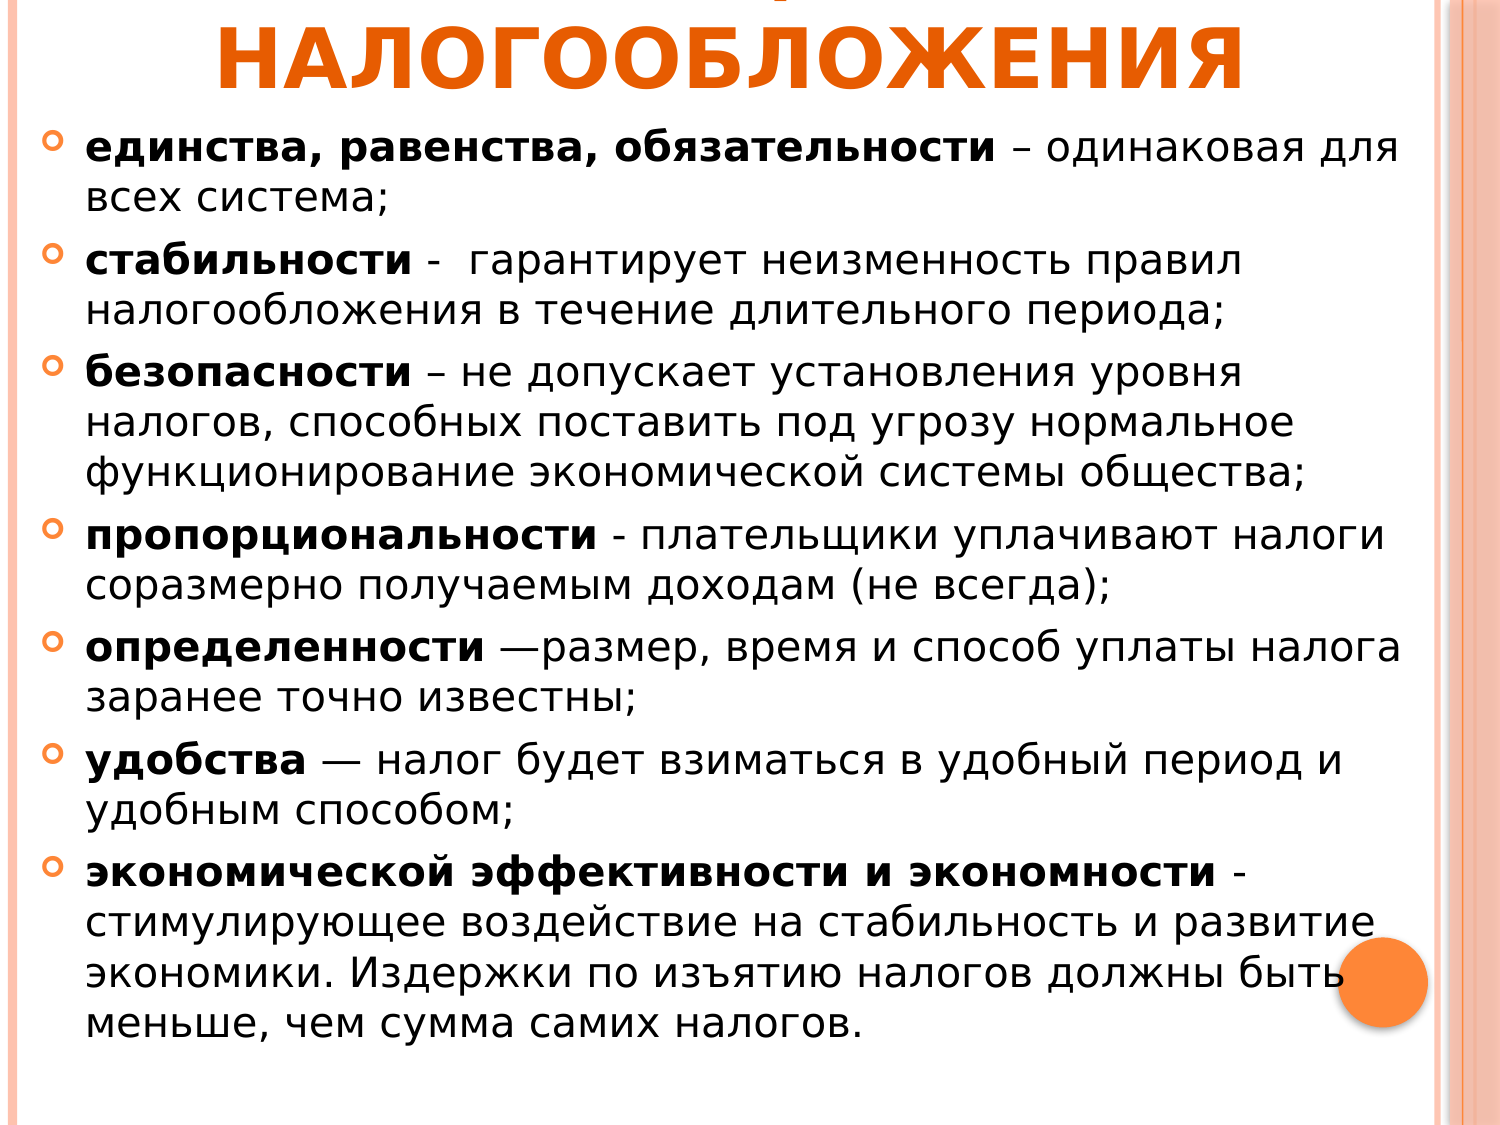

# Принципы налогообложения
единства, равенства, обязательности – одинаковая для всех система;
стабильности -  гарантирует неизменность правил налогообложения в течение длительного периода;
безопасности – не допускает установления уровня налогов, способных поставить под угрозу нормальное функционирование экономической системы общества;
пропорциональности - плательщики уплачивают налоги соразмерно получаемым доходам (не всегда);
определенности —размер, время и способ уплаты налога заранее точно известны;
удобства — налог будет взиматься в удобный период и удобным способом;
экономической эффективности и экономности - стимулирующее воздействие на стабильность и развитие экономики. Издержки по изъятию налогов должны быть меньше, чем сумма самих налогов.